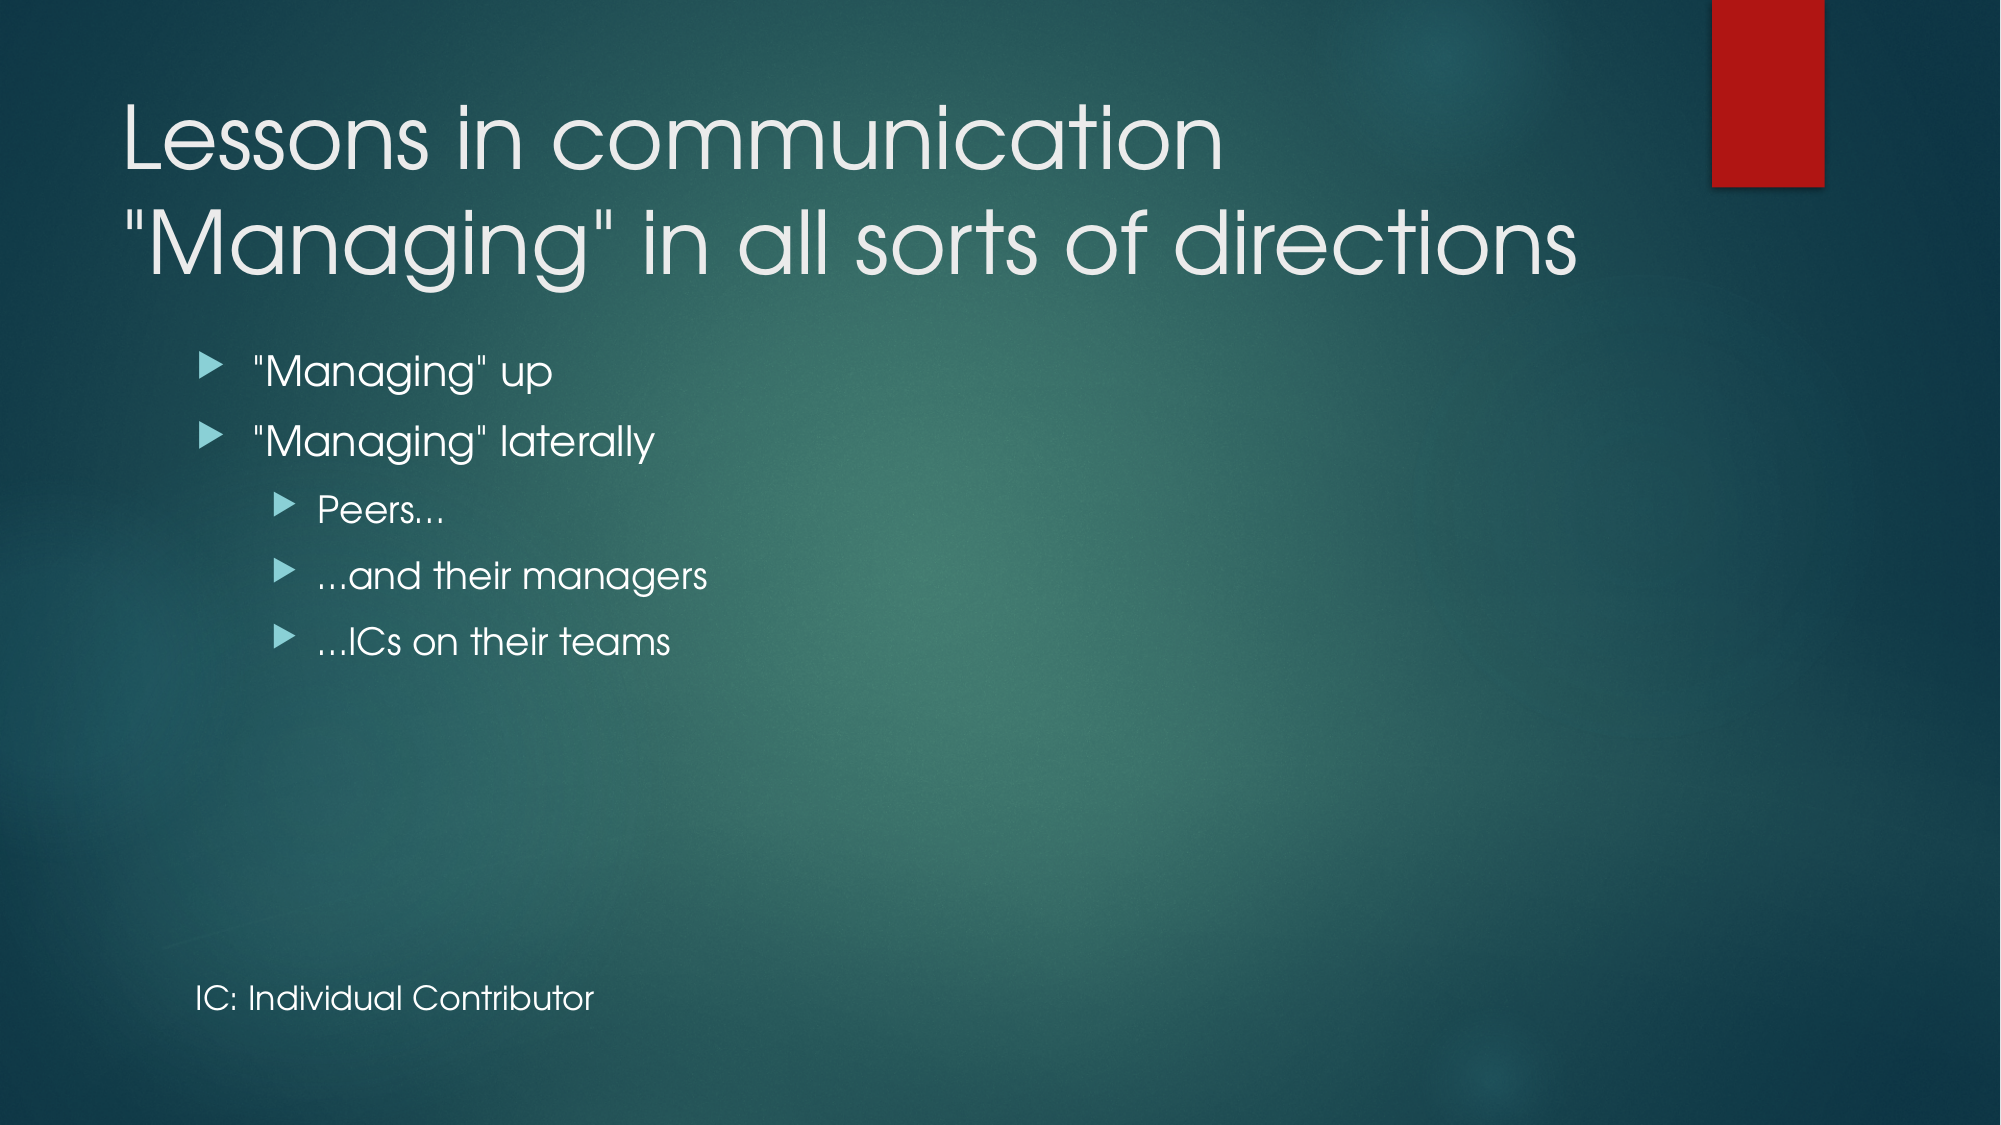

# Lessons in communication "Managing" in all sorts of directions
"Managing" up
"Managing" laterally
Peers…
…and their managers
…ICs on their teams
IC: Individual Contributor